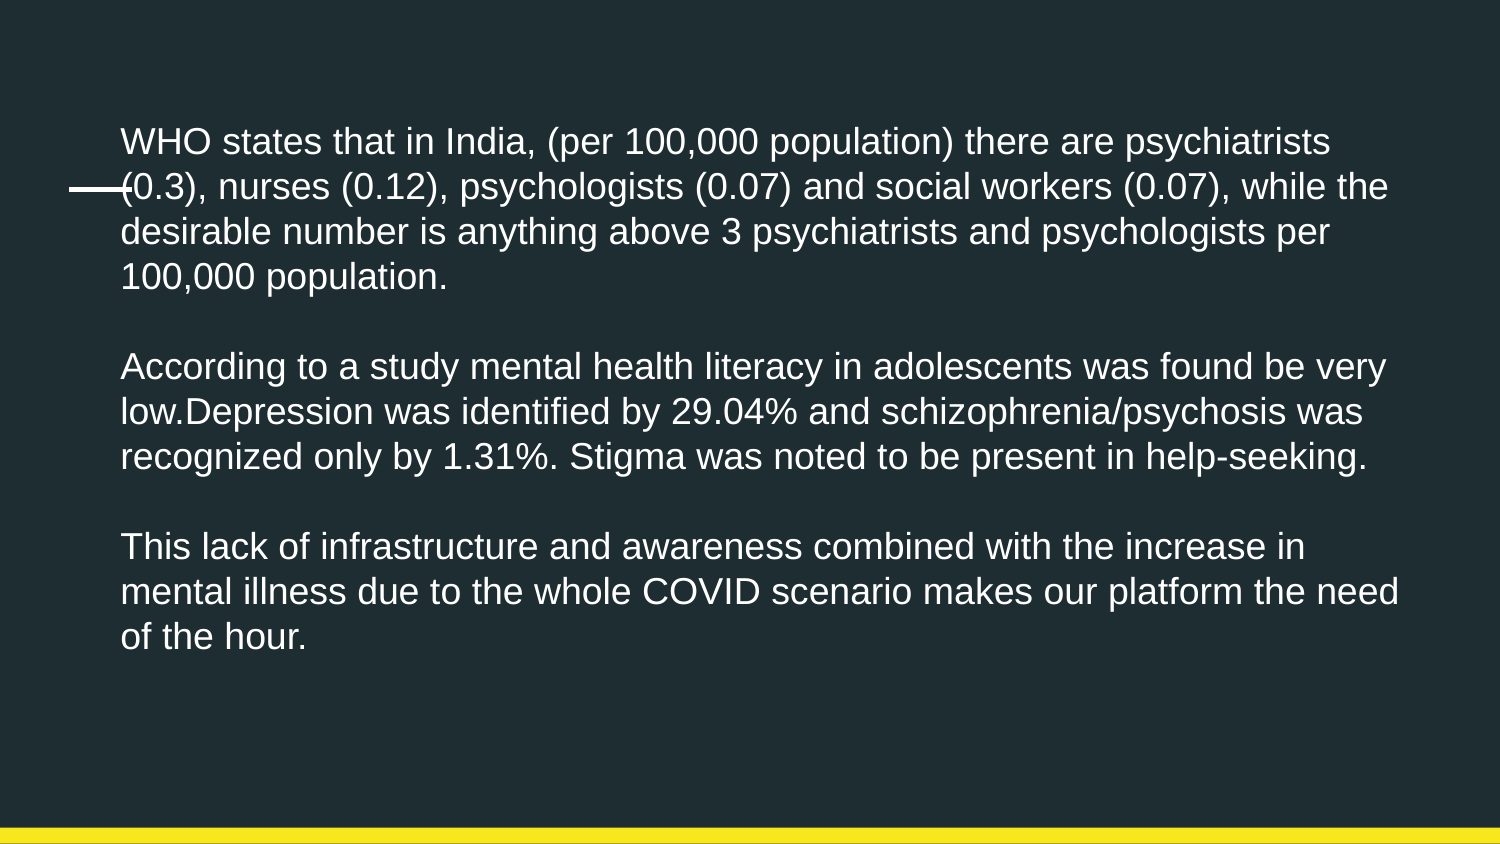

WHO states that in India, (per 100,000 population) there are psychiatrists (0.3), nurses (0.12), psychologists (0.07) and social workers (0.07), while the desirable number is anything above 3 psychiatrists and psychologists per 100,000 population.

According to a study mental health literacy in adolescents was found be very low.Depression was identified by 29.04% and schizophrenia/psychosis was recognized only by 1.31%. Stigma was noted to be present in help-seeking.

This lack of infrastructure and awareness combined with the increase in mental illness due to the whole COVID scenario makes our platform the need of the hour.